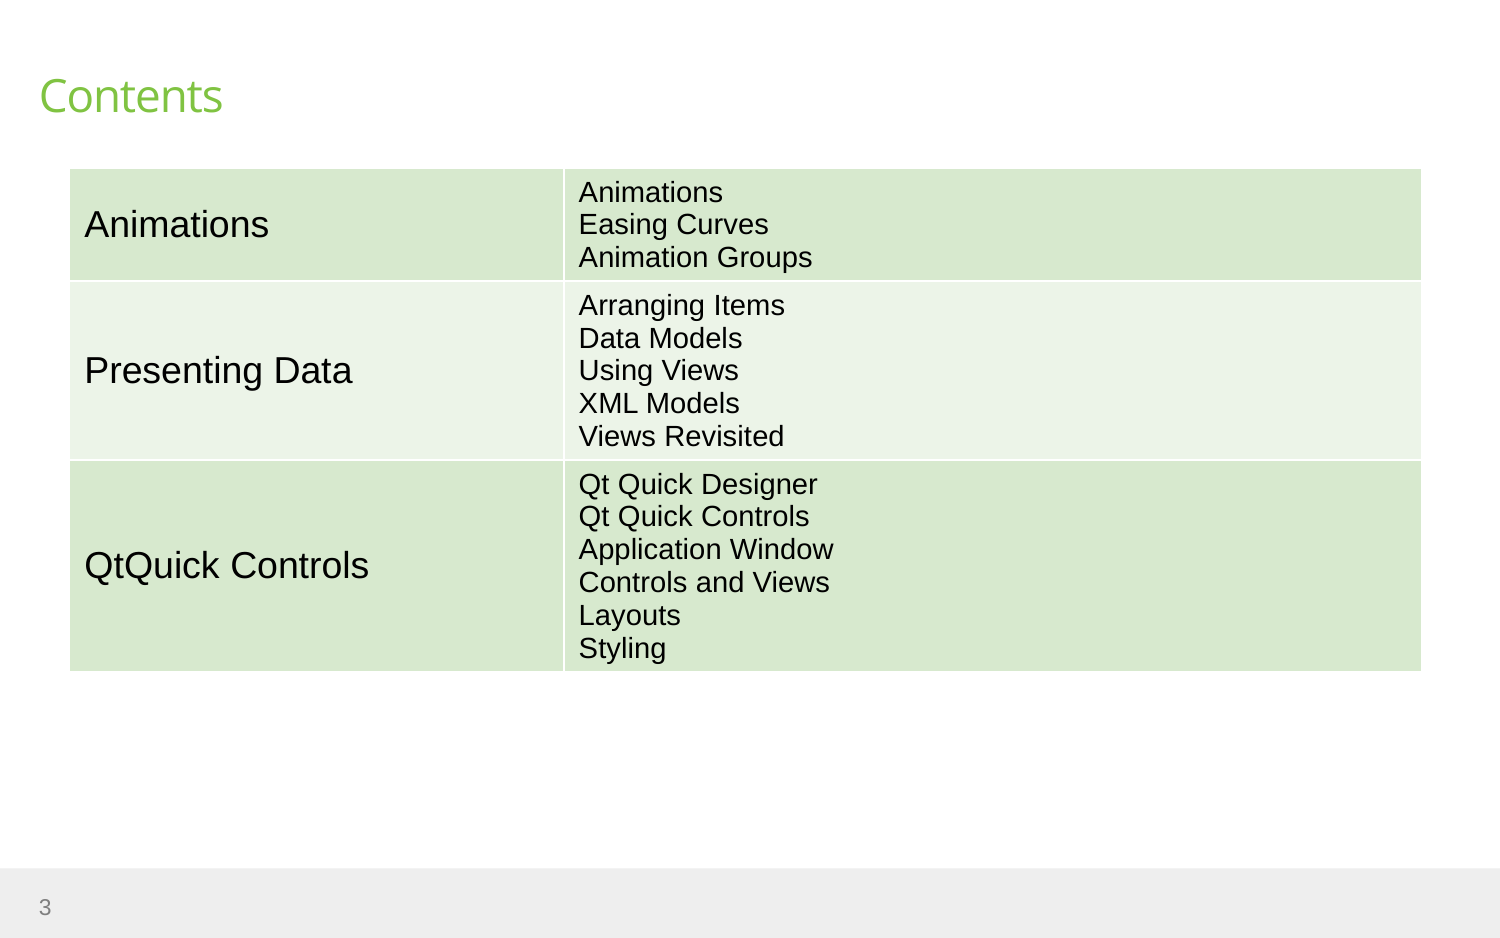

# Contents
| Animations | Animations Easing Curves Animation Groups |
| --- | --- |
| Presenting Data | Arranging Items Data Models Using Views XML Models Views Revisited |
| QtQuick Controls | Qt Quick Designer Qt Quick Controls Application Window Controls and Views Layouts Styling |
3